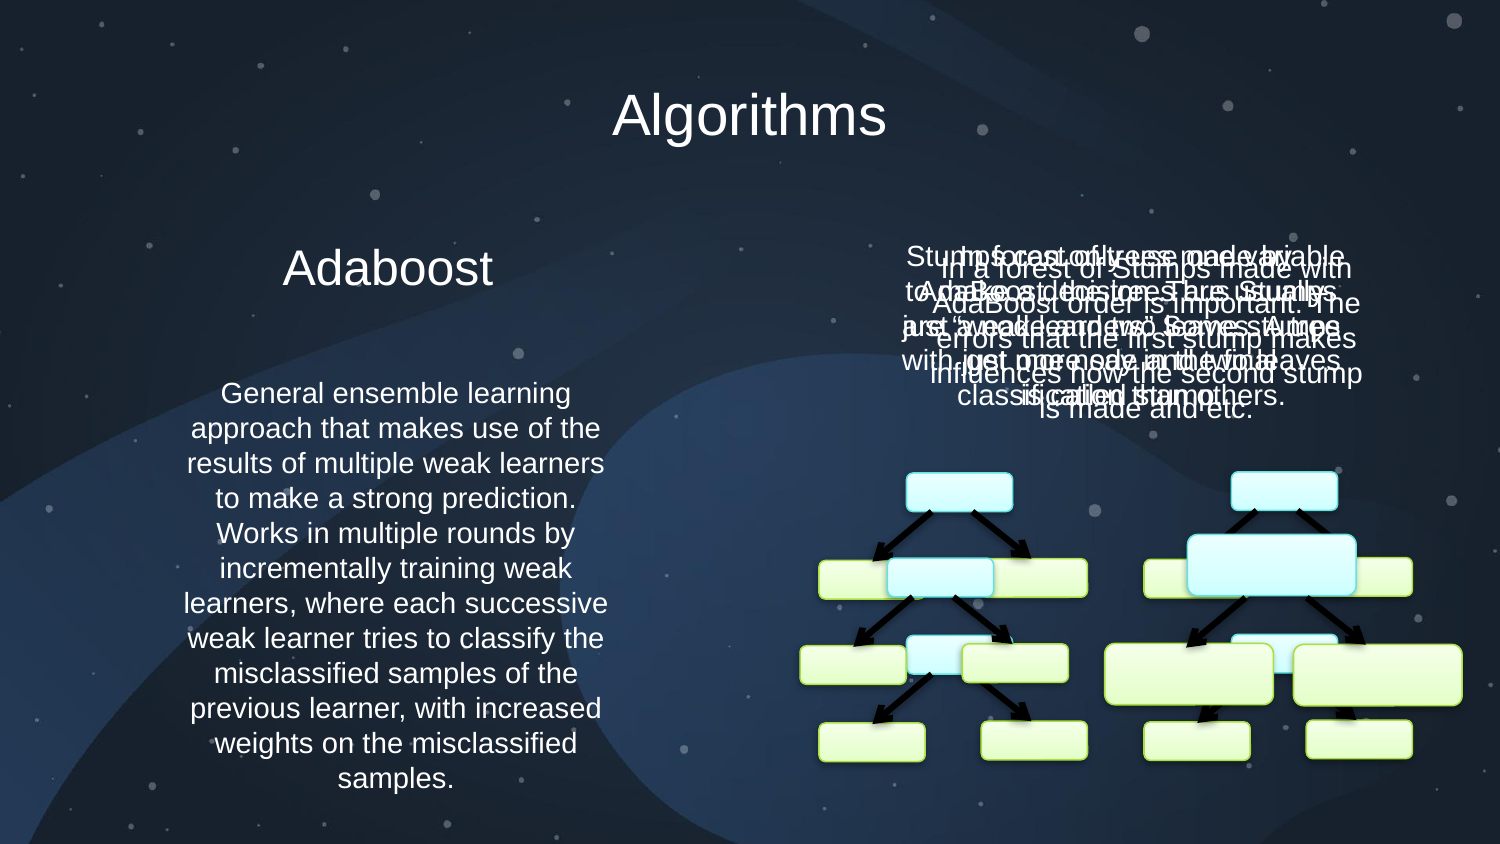

Algorithms
Adaboost
 In forest of trees made by AdaBoost, the trees are usually just a node and two leaves. A tree with just one node and two leaves is called stump.

 Stumps can only use one variable to make a decision. Thus Stumps are “weak learners” Some stumps get more say in the final classification than others.

In a forest of Stumps made with AdaBoost order is important. The errors that the first stump makes influences how the second stump is made and etc.

General ensemble learning approach that makes use of the results of multiple weak learners to make a strong prediction. Works in multiple rounds by incrementally training weak learners, where each successive weak learner tries to classify the misclassified samples of the previous learner, with increased weights on the misclassified samples.